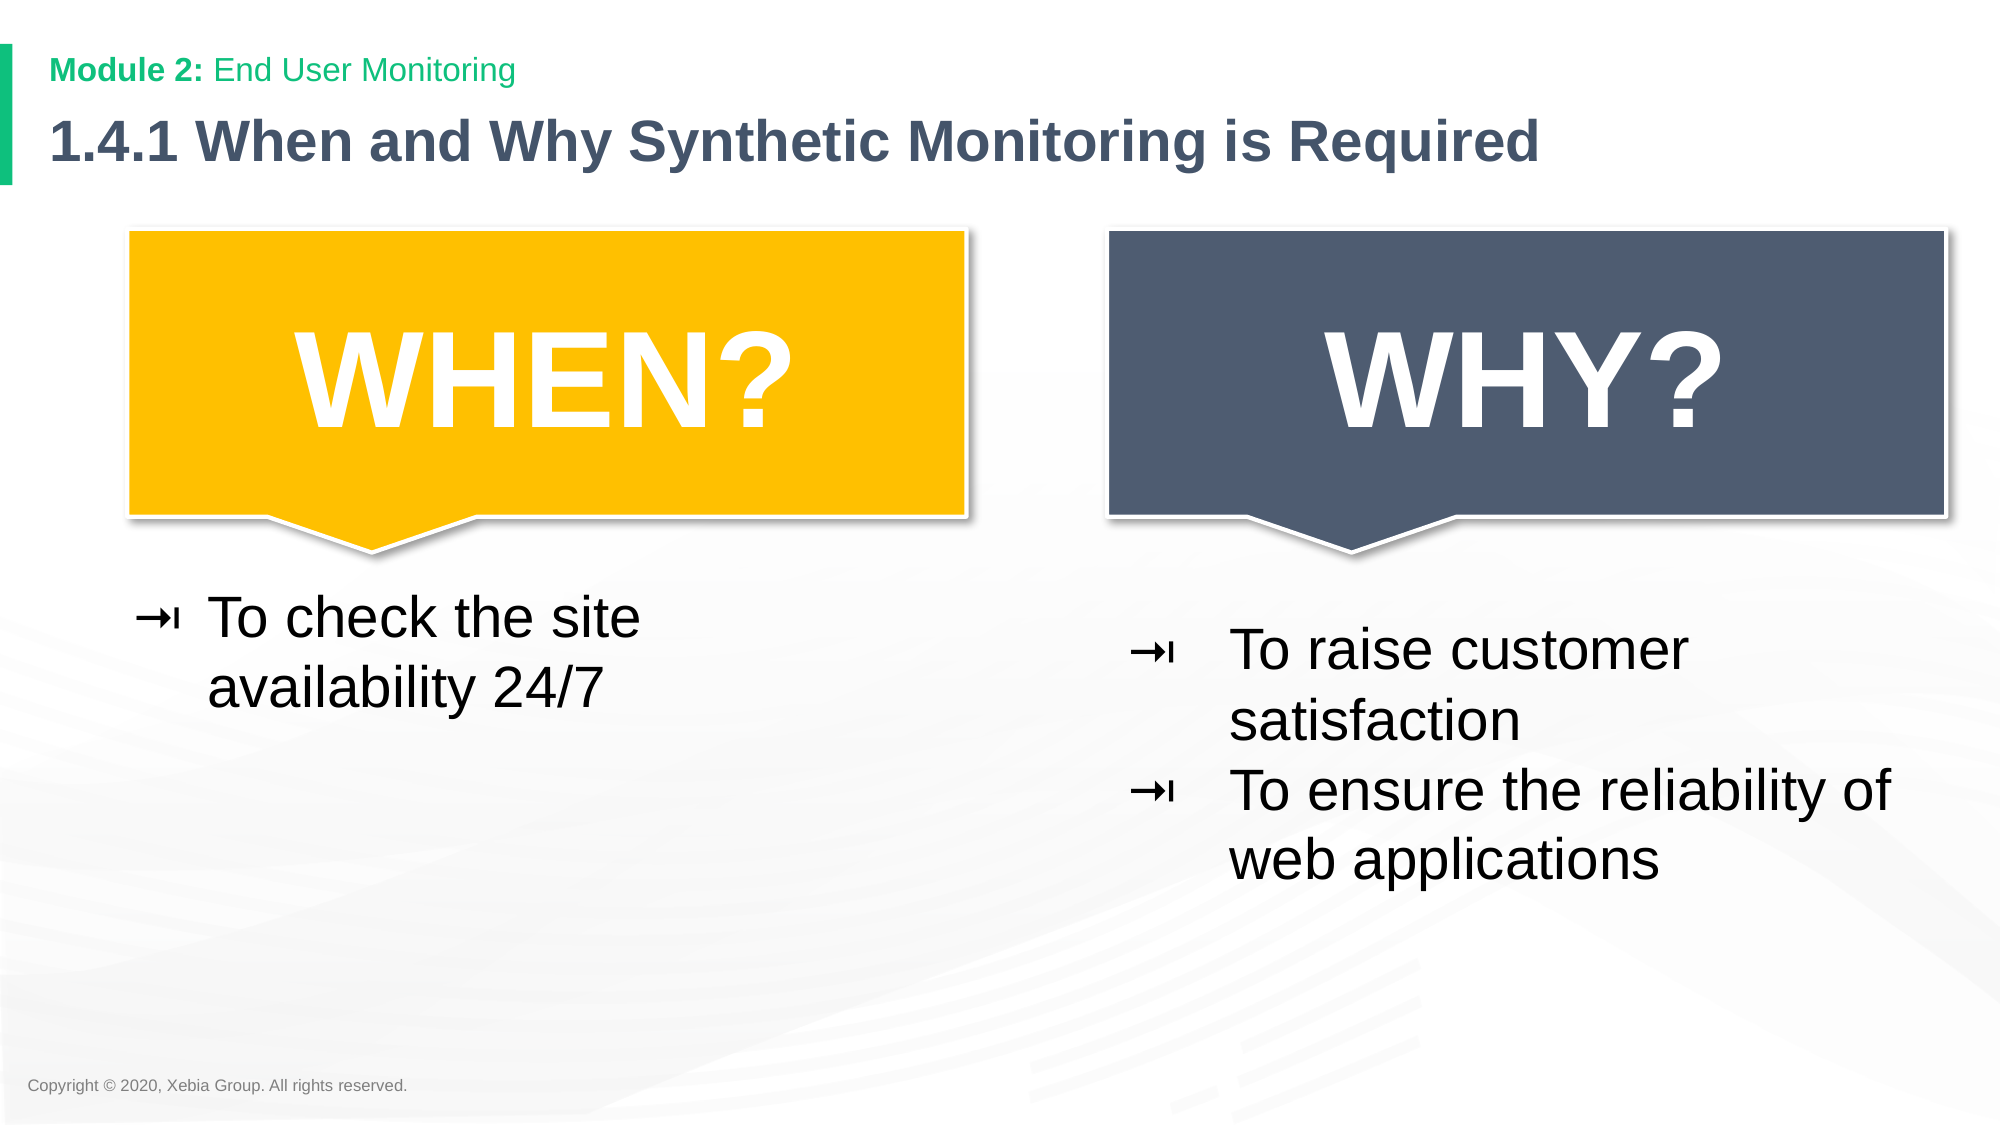

# 1.4.1 When and Why Synthetic Monitoring is Required

WHY?
WHEN?
To check the site availability 24/7
To raise customer satisfaction
To ensure the reliability of web applications